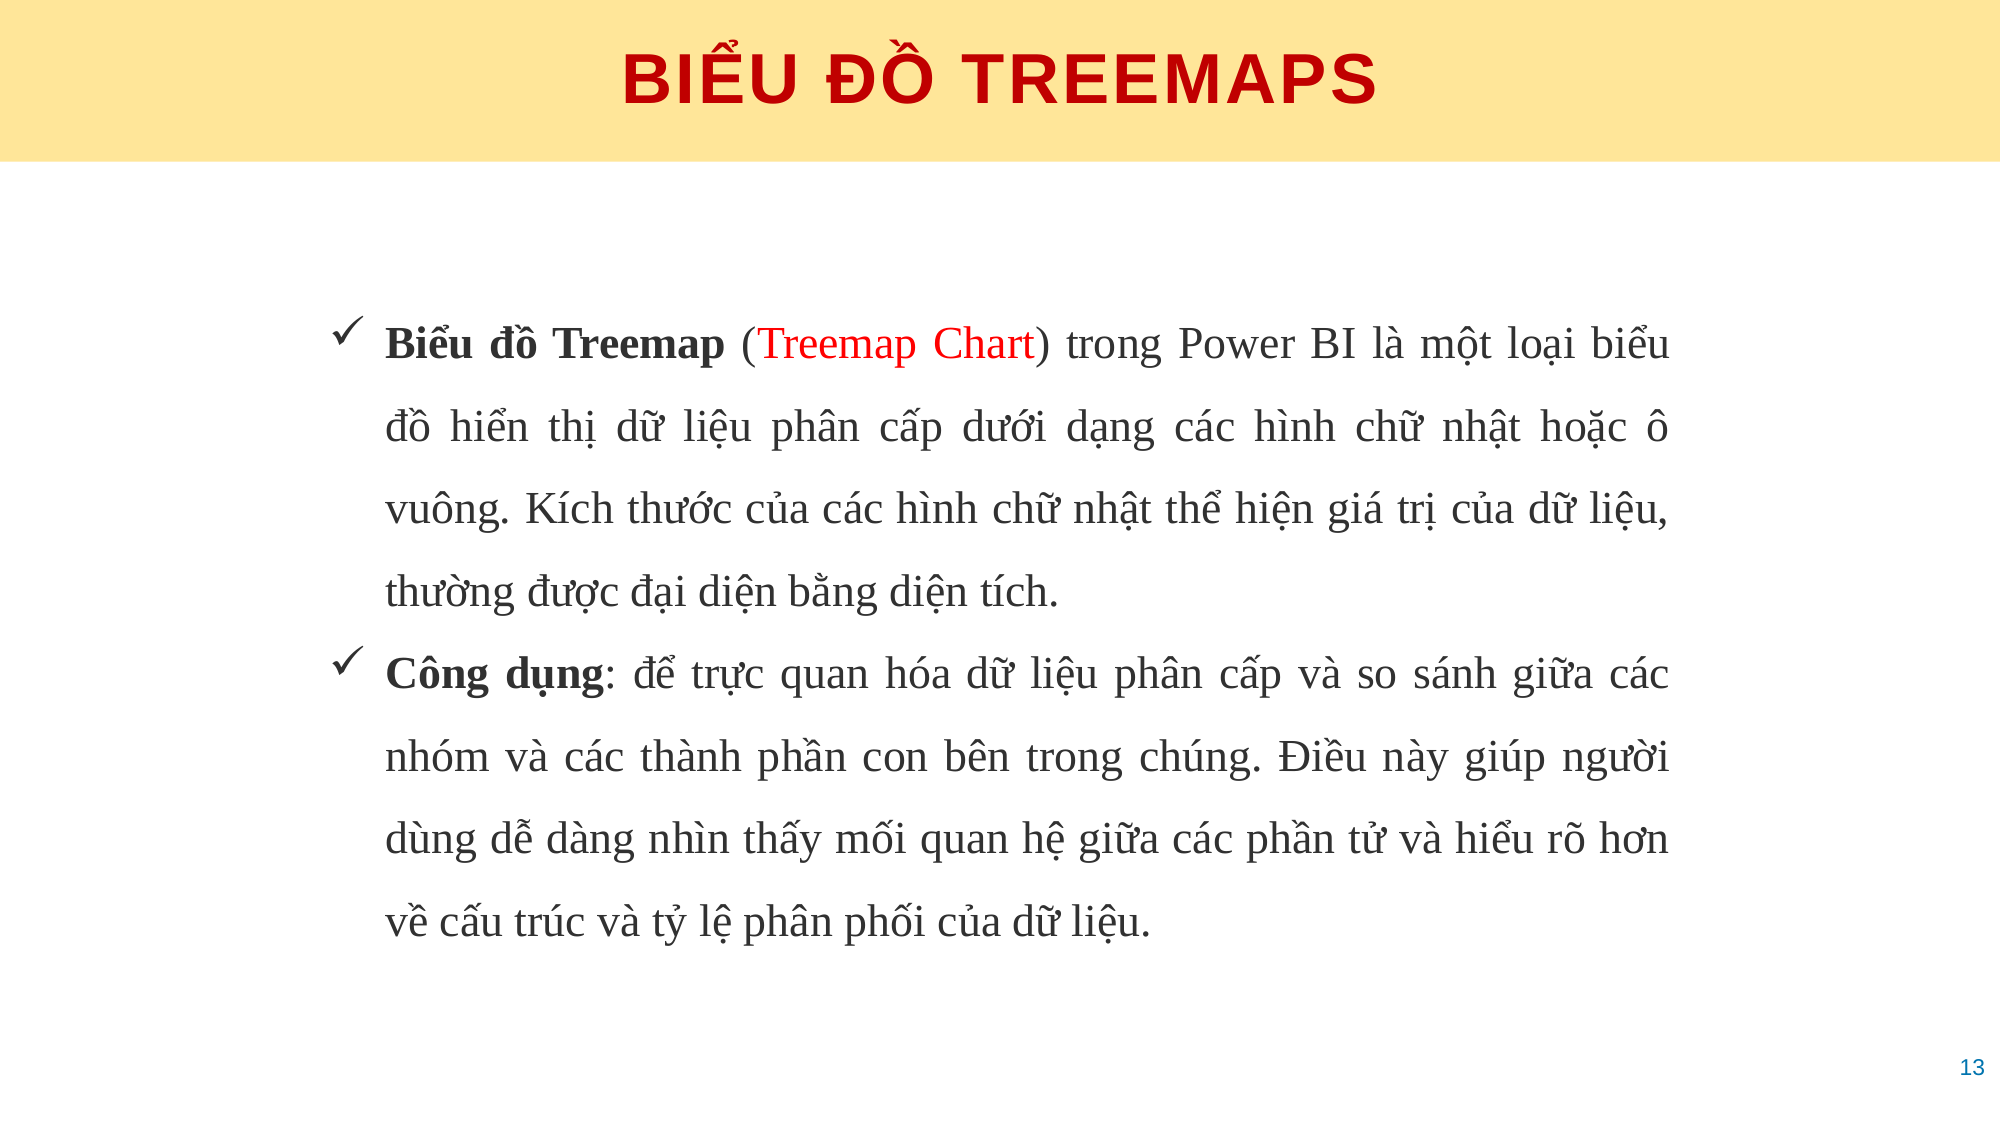

# BIỂU ĐỒ TREEMAPS
Biểu đồ Treemap (Treemap Chart) trong Power BI là một loại biểu đồ hiển thị dữ liệu phân cấp dưới dạng các hình chữ nhật hoặc ô vuông. Kích thước của các hình chữ nhật thể hiện giá trị của dữ liệu, thường được đại diện bằng diện tích.
Công dụng: để trực quan hóa dữ liệu phân cấp và so sánh giữa các nhóm và các thành phần con bên trong chúng. Điều này giúp người dùng dễ dàng nhìn thấy mối quan hệ giữa các phần tử và hiểu rõ hơn về cấu trúc và tỷ lệ phân phối của dữ liệu.
13